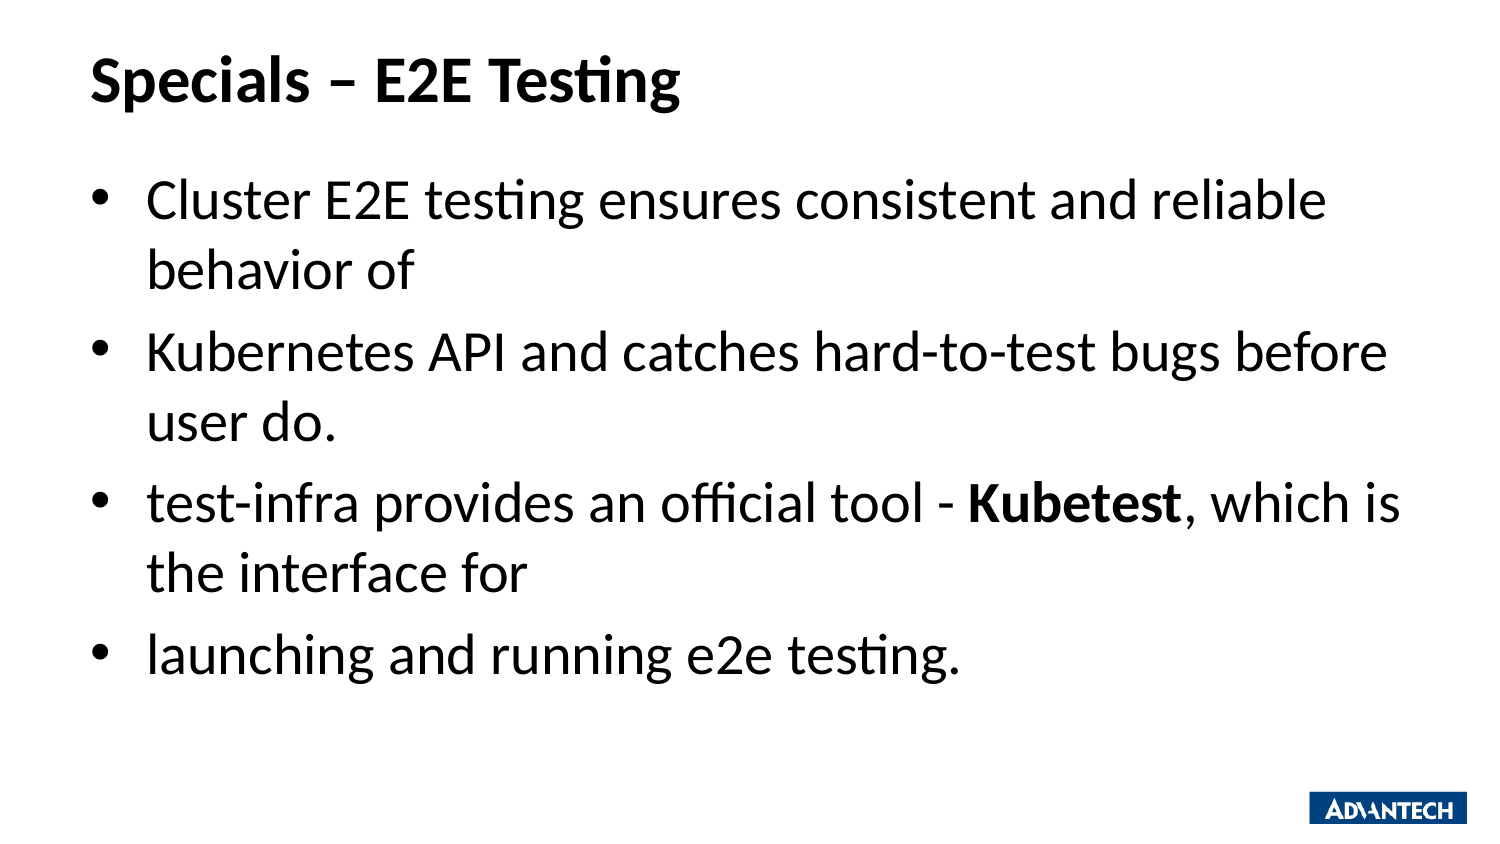

# Specials – E2E Testing
Cluster E2E testing ensures consistent and reliable behavior of
Kubernetes API and catches hard-to-test bugs before user do.
test-infra provides an official tool - Kubetest, which is the interface for
launching and running e2e testing.